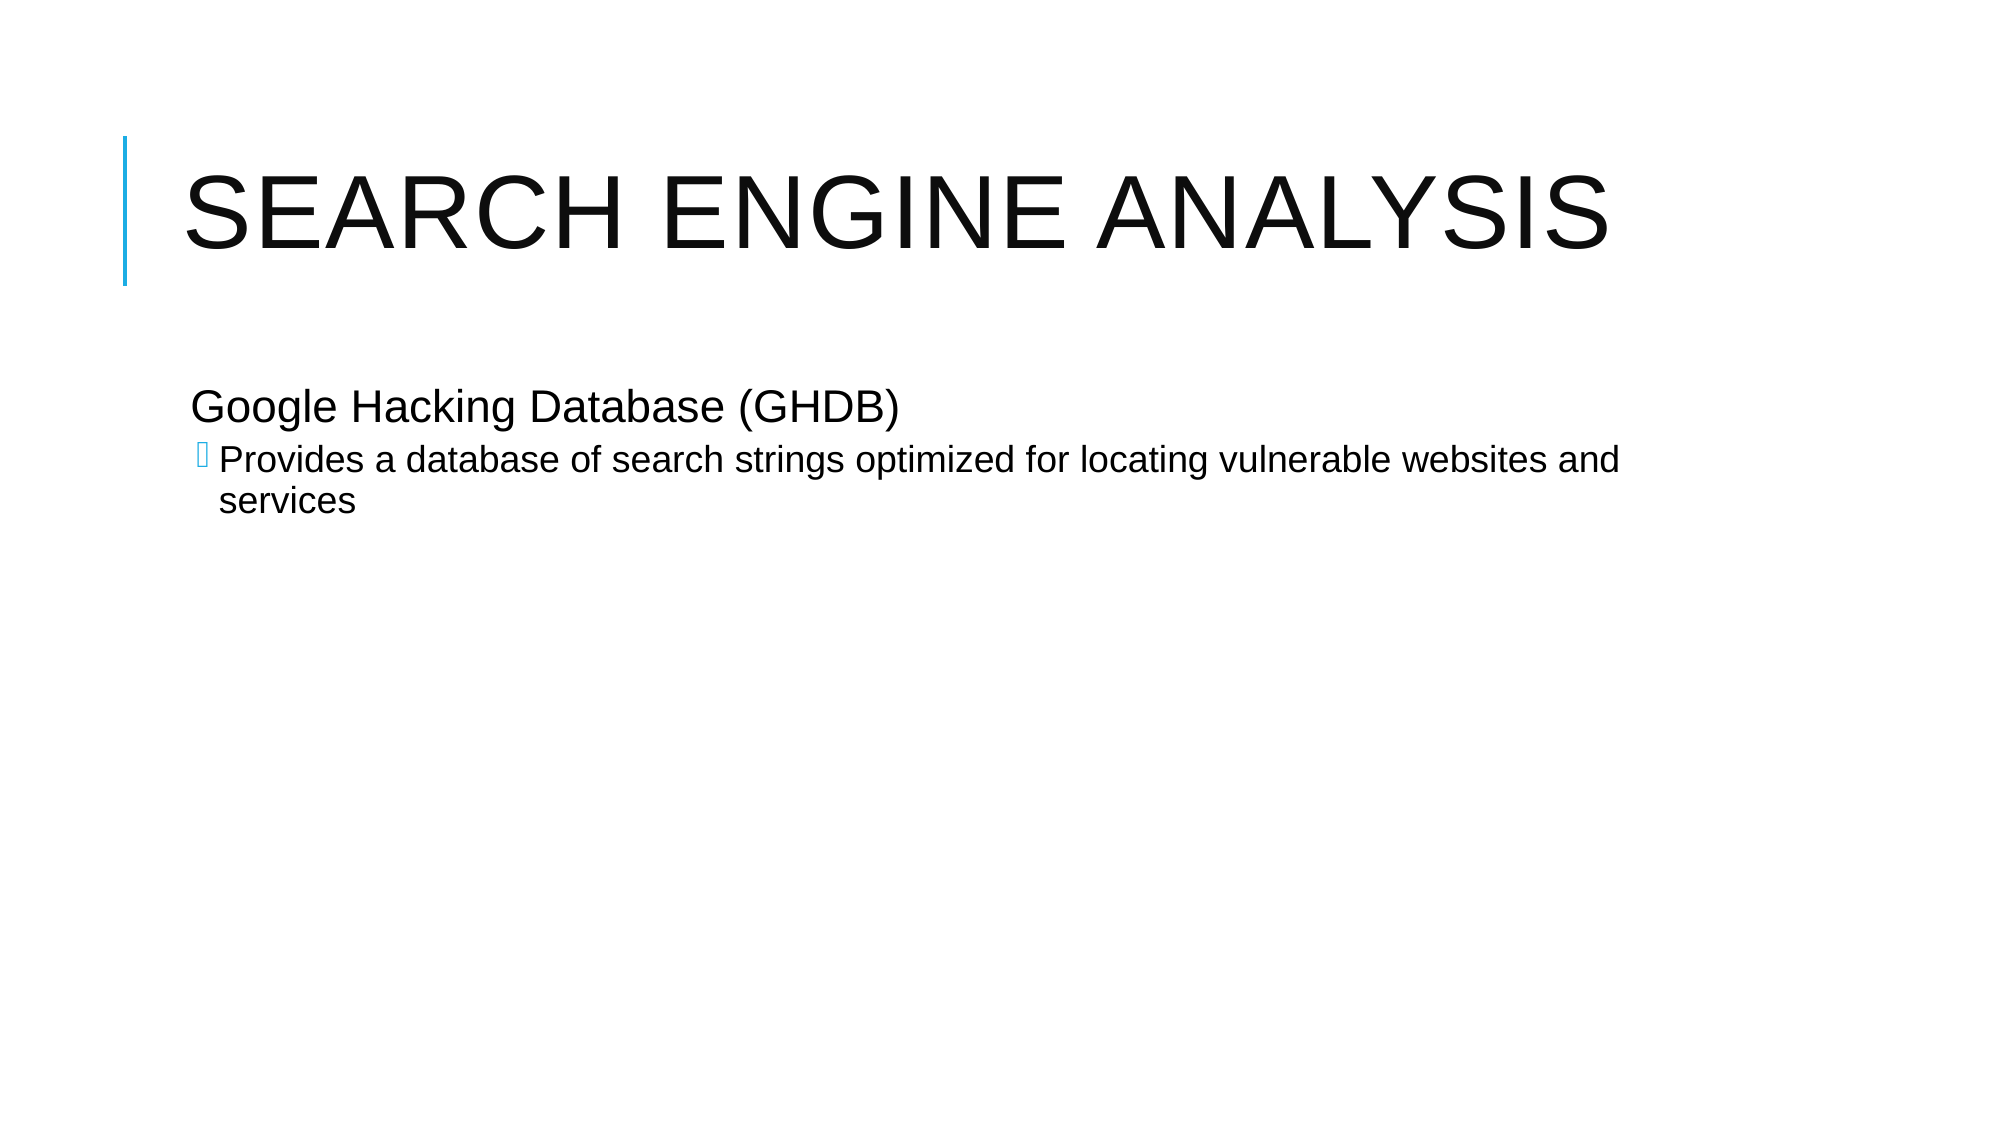

# Search Engine Analysis
Google Hacking Database (GHDB)
Provides a database of search strings optimized for locating vulnerable websites and services